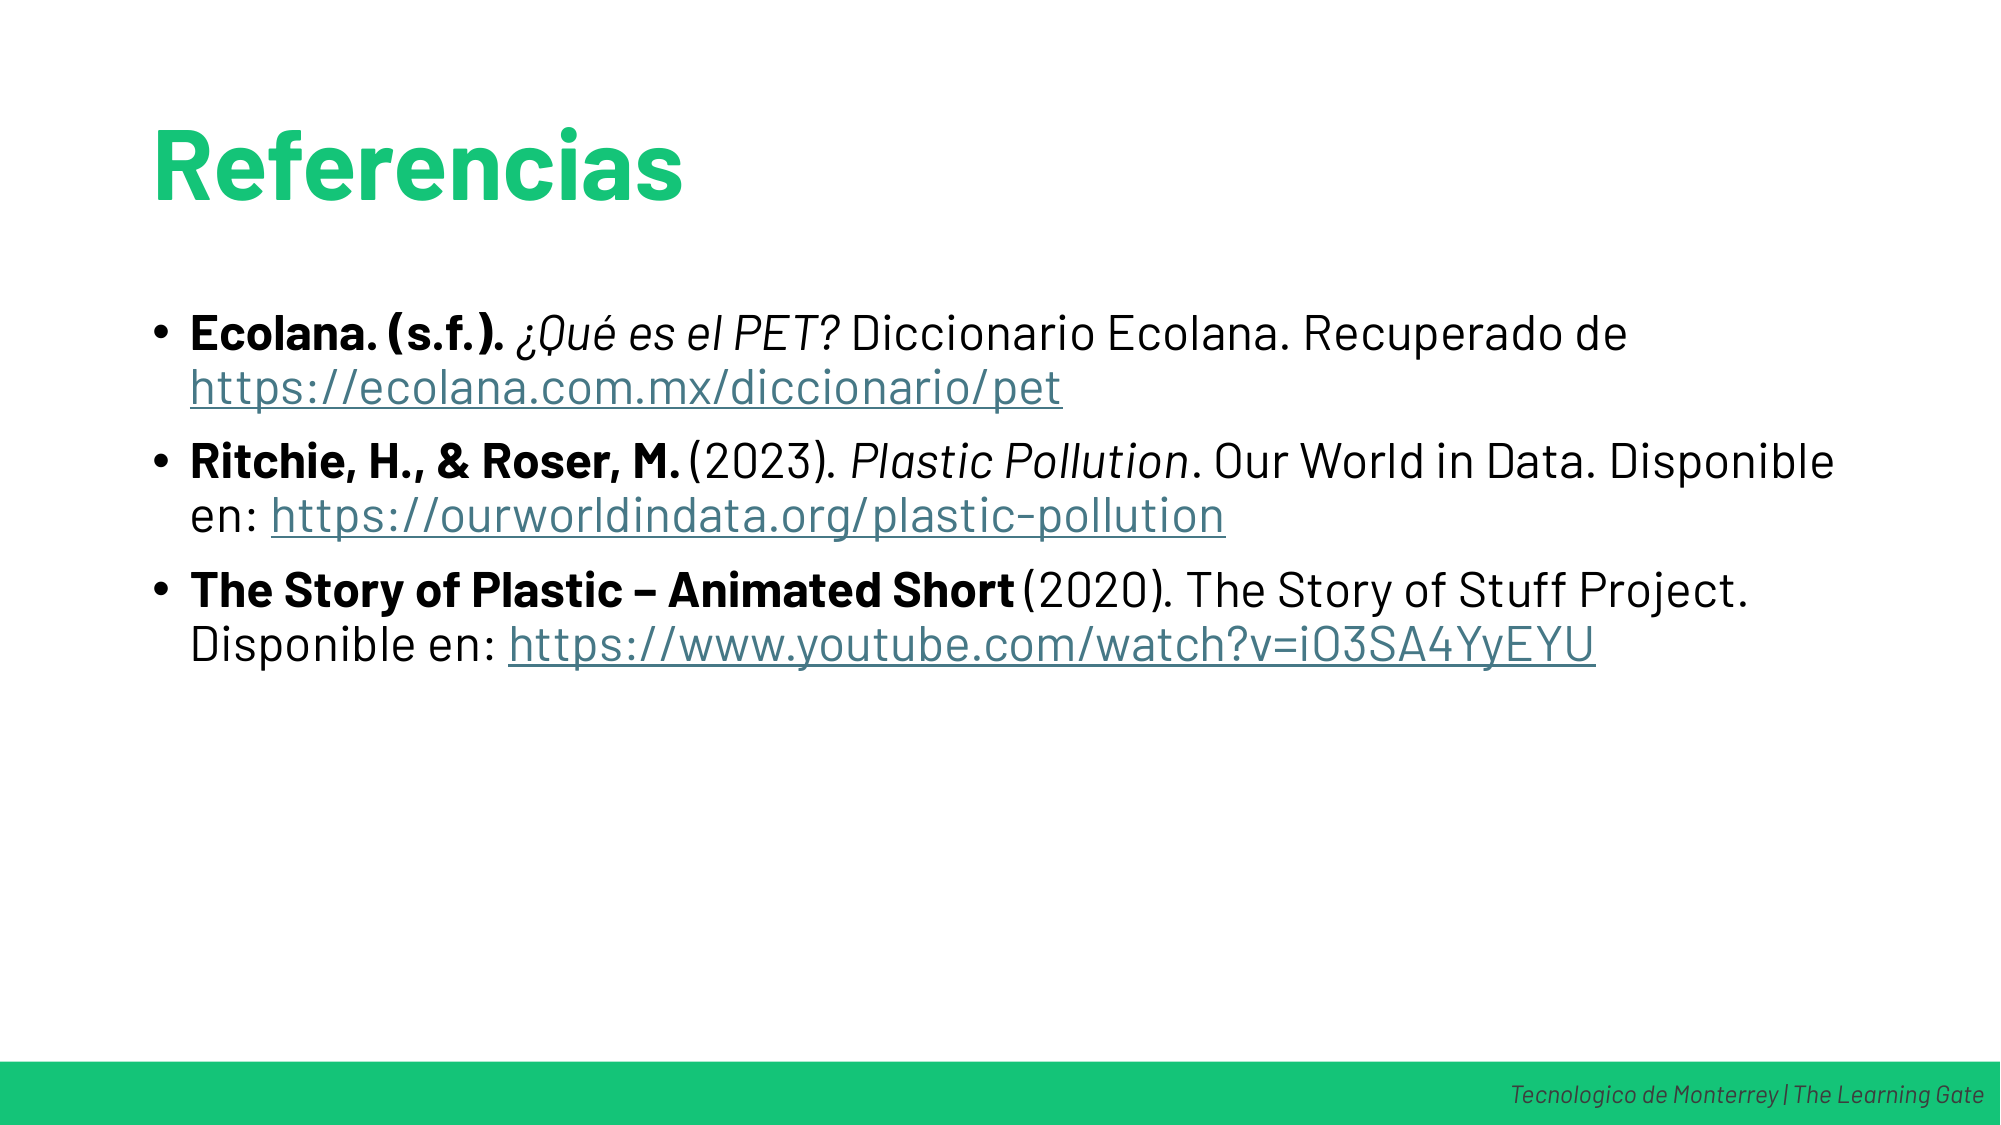

# Referencias
Ecolana. (s.f.). ¿Qué es el PET? Diccionario Ecolana. Recuperado de https://ecolana.com.mx/diccionario/pet
Ritchie, H., & Roser, M. (2023). Plastic Pollution. Our World in Data. Disponible en: https://ourworldindata.org/plastic-pollution
The Story of Plastic – Animated Short (2020). The Story of Stuff Project. Disponible en: https://www.youtube.com/watch?v=iO3SA4YyEYU

Tecnologico de Monterrey | The Learning Gate